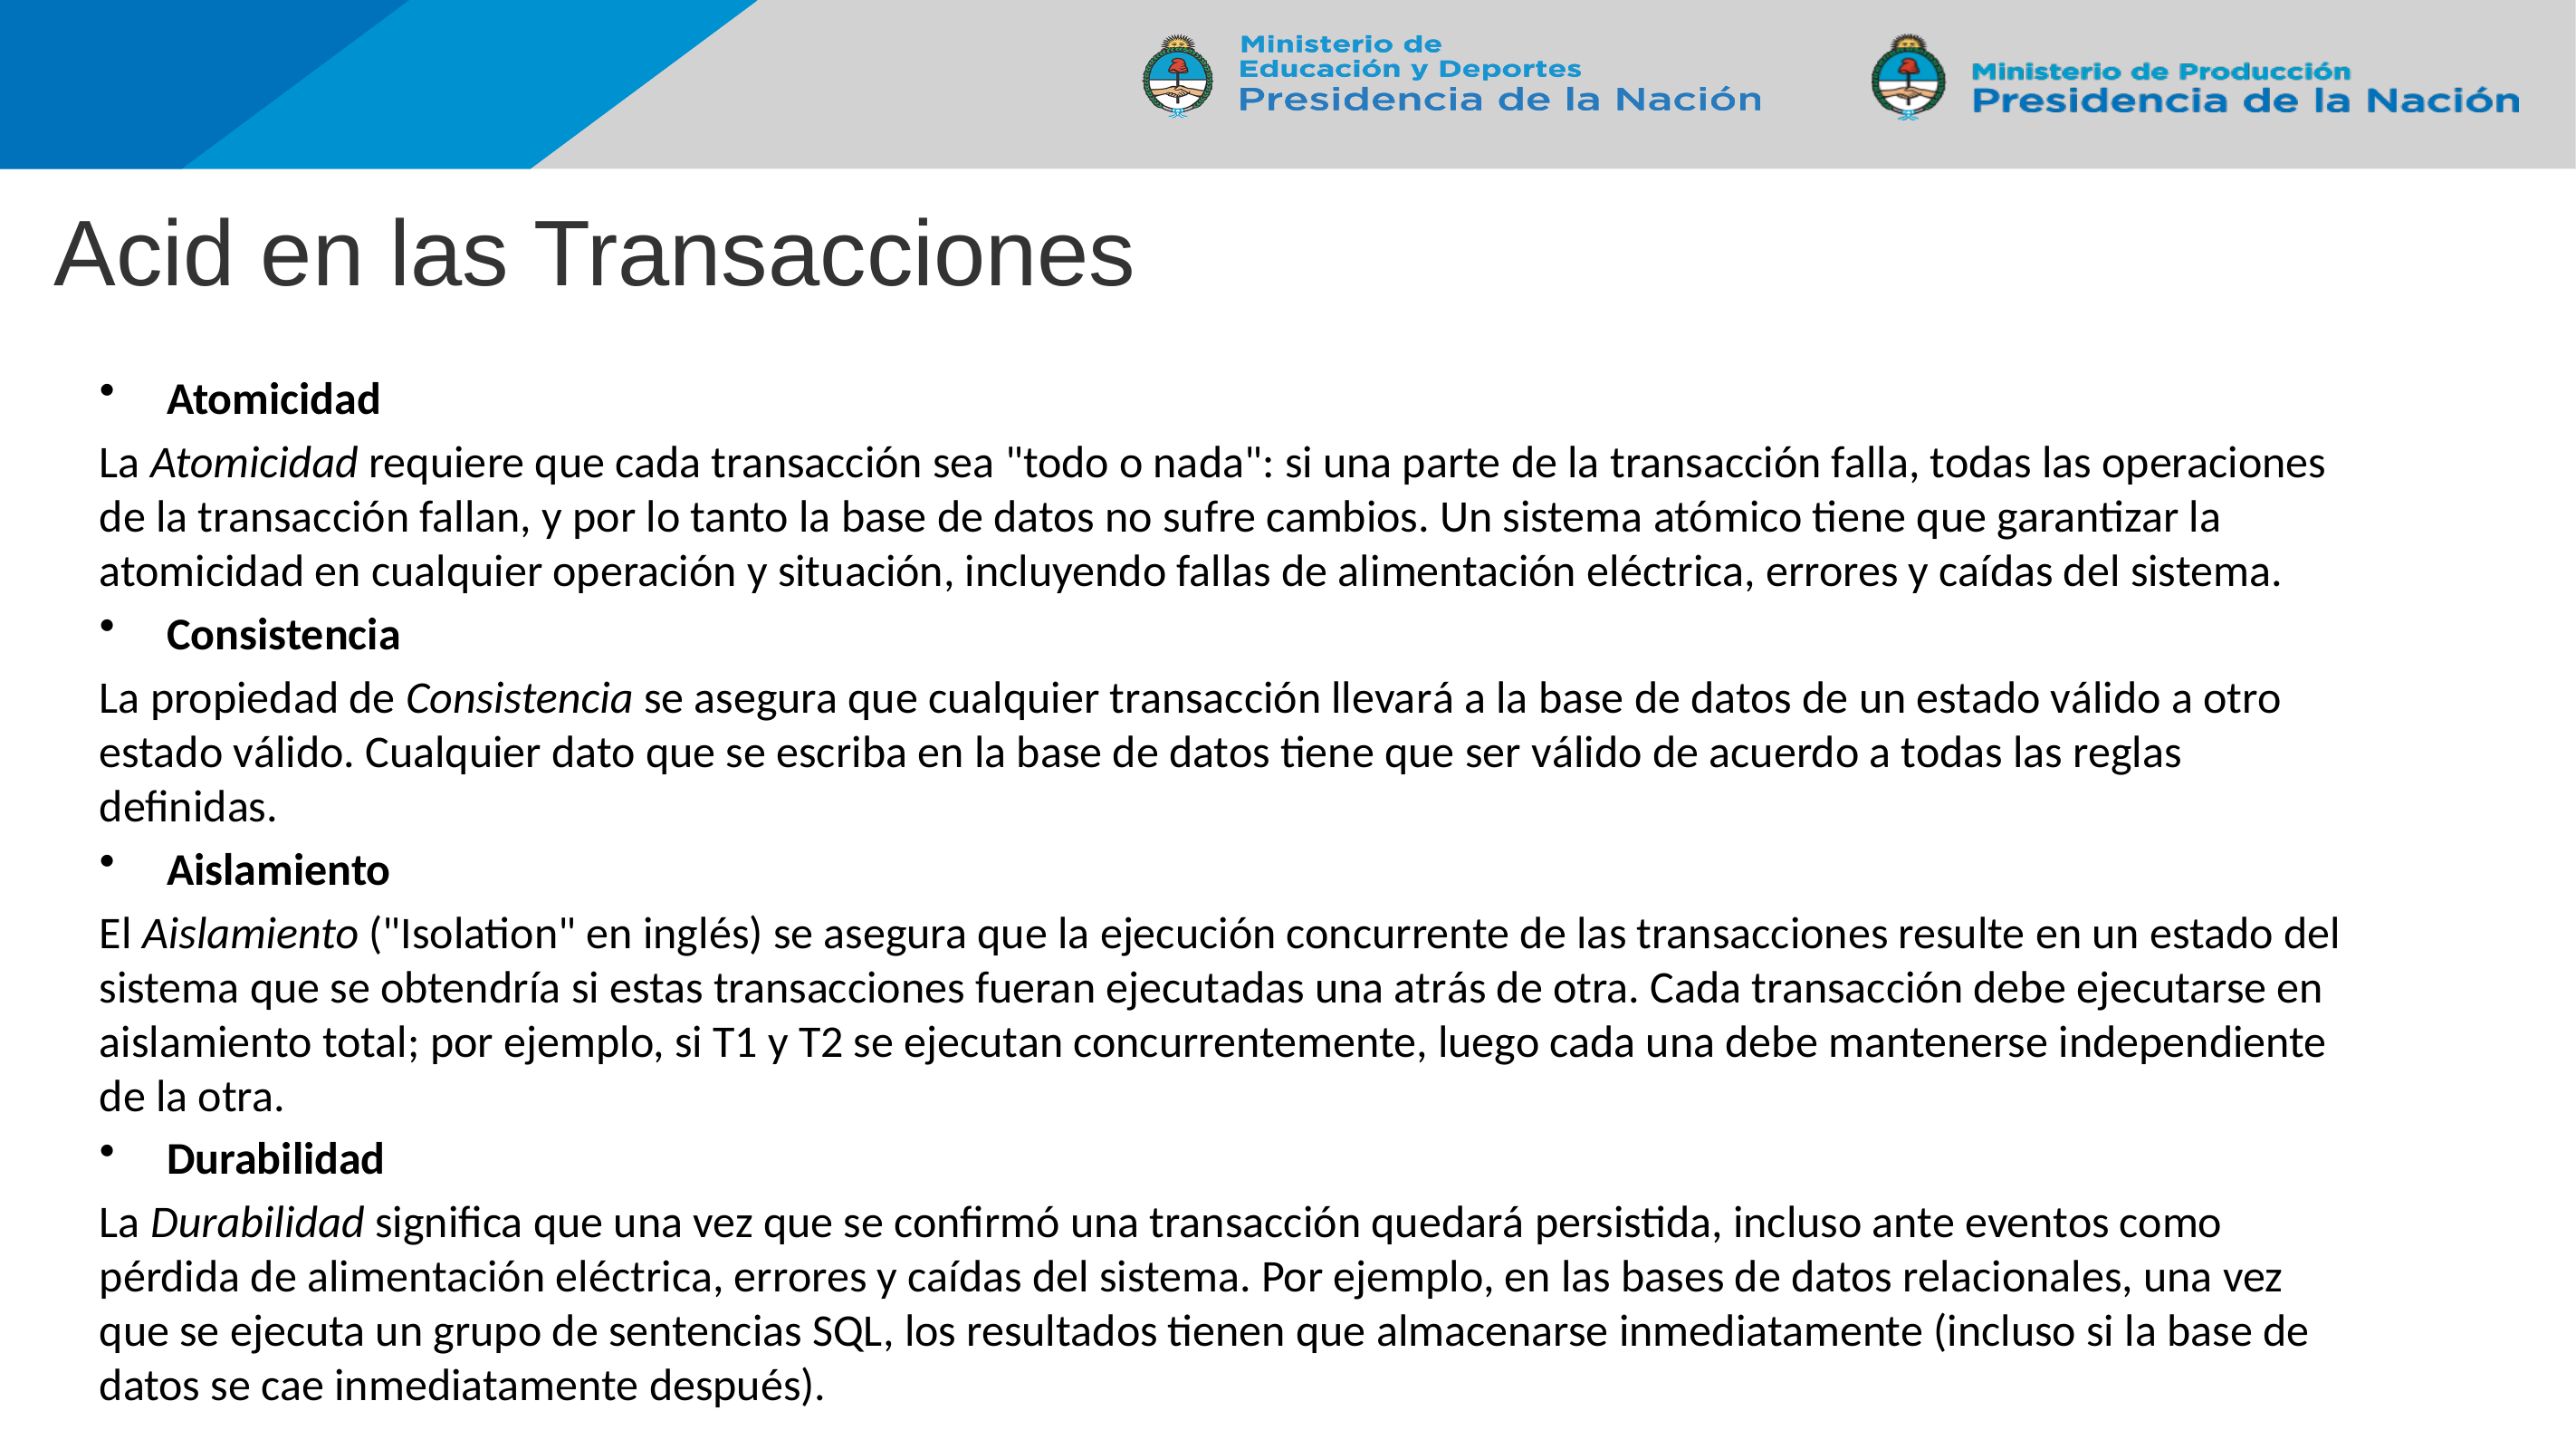

# Acid en las Transacciones

Atomicidad
La Atomicidad requiere que cada transacción sea "todo o nada": si una parte de la transacción falla, todas las operaciones de la transacción fallan, y por lo tanto la base de datos no sufre cambios. Un sistema atómico tiene que garantizar la atomicidad en cualquier operación y situación, incluyendo fallas de alimentación eléctrica, errores y caídas del sistema.
Consistencia
La propiedad de Consistencia se asegura que cualquier transacción llevará a la base de datos de un estado válido a otro estado válido. Cualquier dato que se escriba en la base de datos tiene que ser válido de acuerdo a todas las reglas definidas.
Aislamiento
El Aislamiento ("Isolation" en inglés) se asegura que la ejecución concurrente de las transacciones resulte en un estado del sistema que se obtendría si estas transacciones fueran ejecutadas una atrás de otra. Cada transacción debe ejecutarse en aislamiento total; por ejemplo, si T1 y T2 se ejecutan concurrentemente, luego cada una debe mantenerse independiente de la otra.
Durabilidad
La Durabilidad significa que una vez que se confirmó una transacción quedará persistida, incluso ante eventos como pérdida de alimentación eléctrica, errores y caídas del sistema. Por ejemplo, en las bases de datos relacionales, una vez que se ejecuta un grupo de sentencias SQL, los resultados tienen que almacenarse inmediatamente (incluso si la base de datos se cae inmediatamente después).